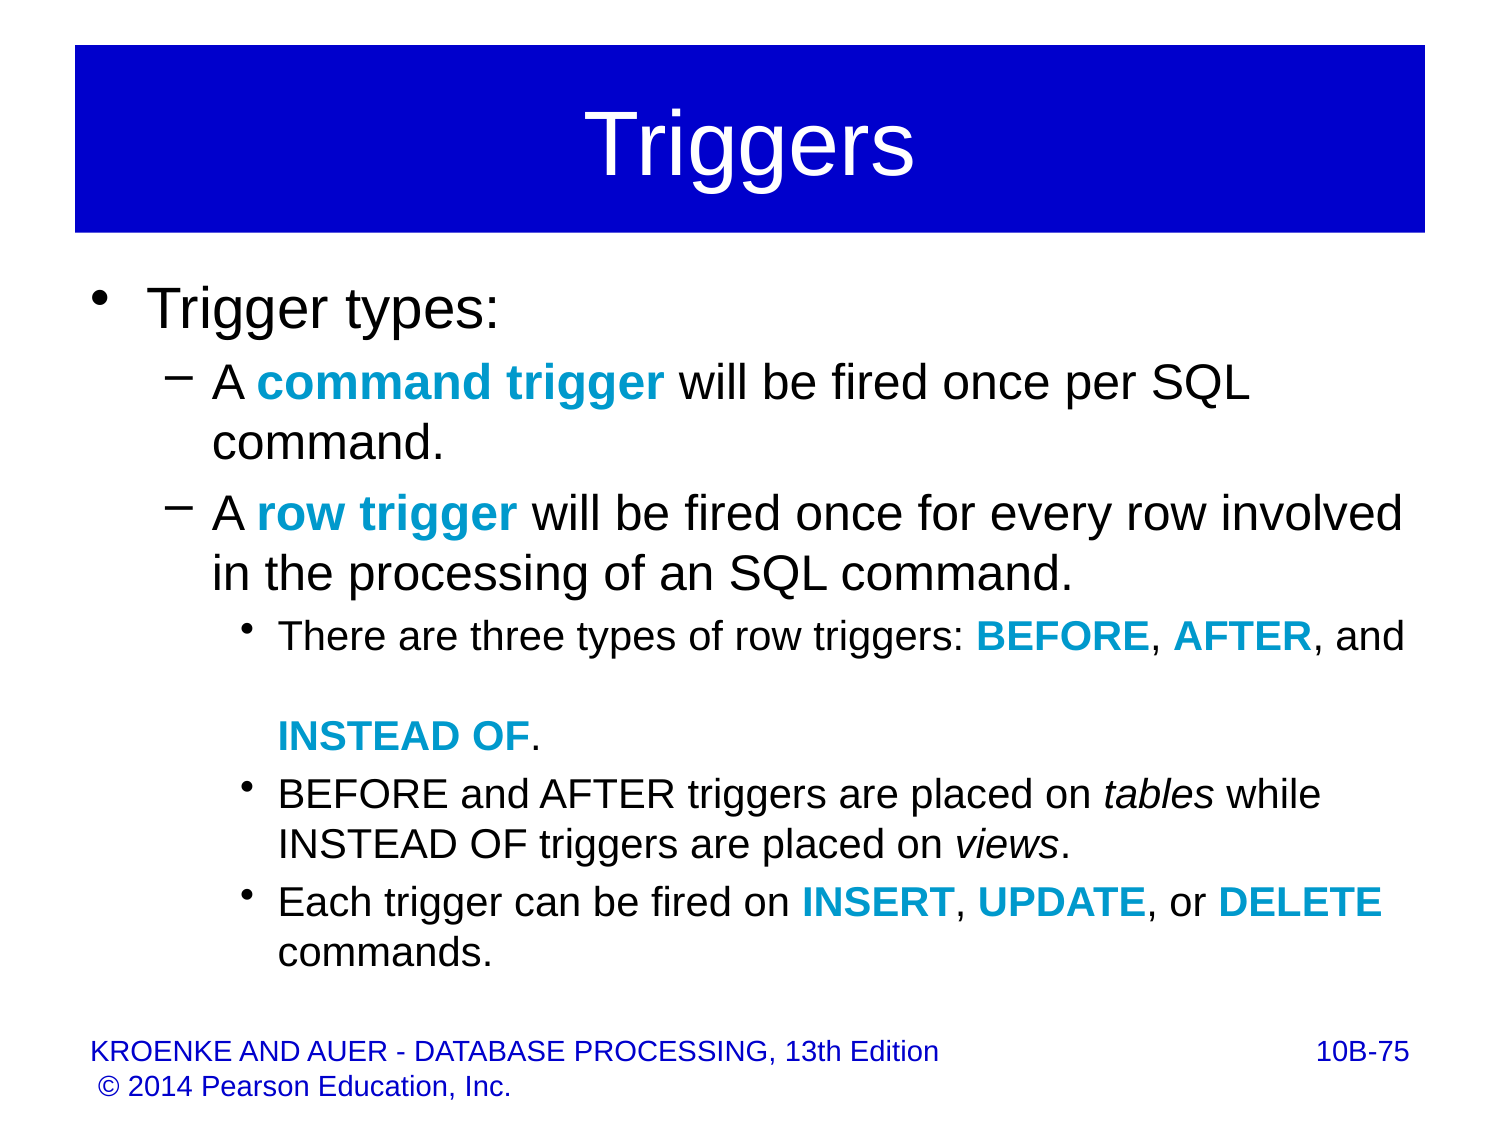

# Triggers
Trigger types:
A command trigger will be fired once per SQL command.
A row trigger will be fired once for every row involved in the processing of an SQL command.
There are three types of row triggers: BEFORE, AFTER, and
INSTEAD OF.
BEFORE and AFTER triggers are placed on tables while INSTEAD OF triggers are placed on views.
Each trigger can be fired on INSERT, UPDATE, or DELETE commands.
10B-75

KROENKE AND AUER - DATABASE PROCESSING, 13th Edition  © 2014 Pearson Education, Inc.